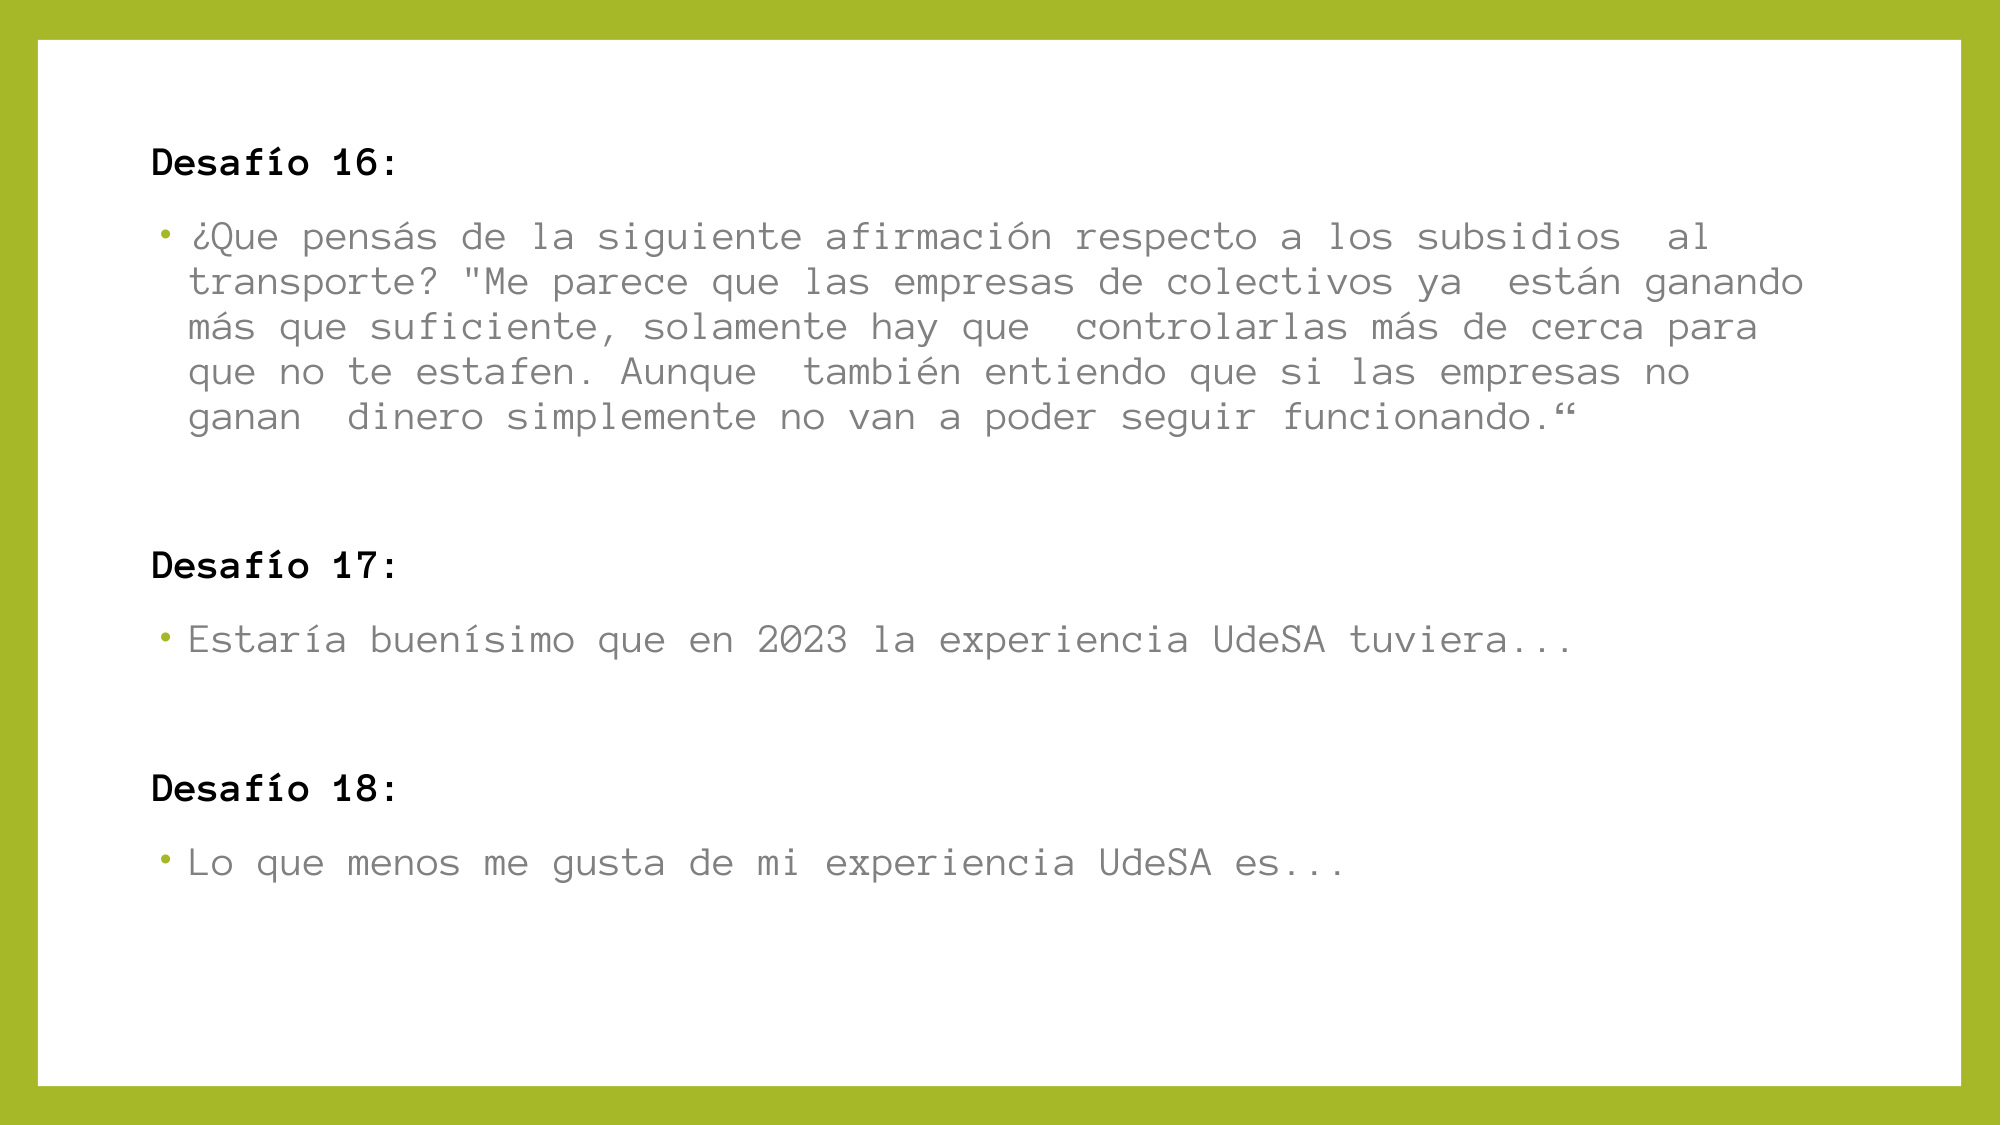

Desafío 16:
¿Que pensás de la siguiente afirmación respecto a los subsidios  al transporte? "Me parece que las empresas de colectivos ya  están ganando más que suficiente, solamente hay que  controlarlas más de cerca para que no te estafen. Aunque  también entiendo que si las empresas no ganan  dinero simplemente no van a poder seguir funcionando.“

Desafío 17:
Estaría buenísimo que en 2023 la experiencia UdeSA tuviera...

Desafío 18:
Lo que menos me gusta de mi experiencia UdeSA es...